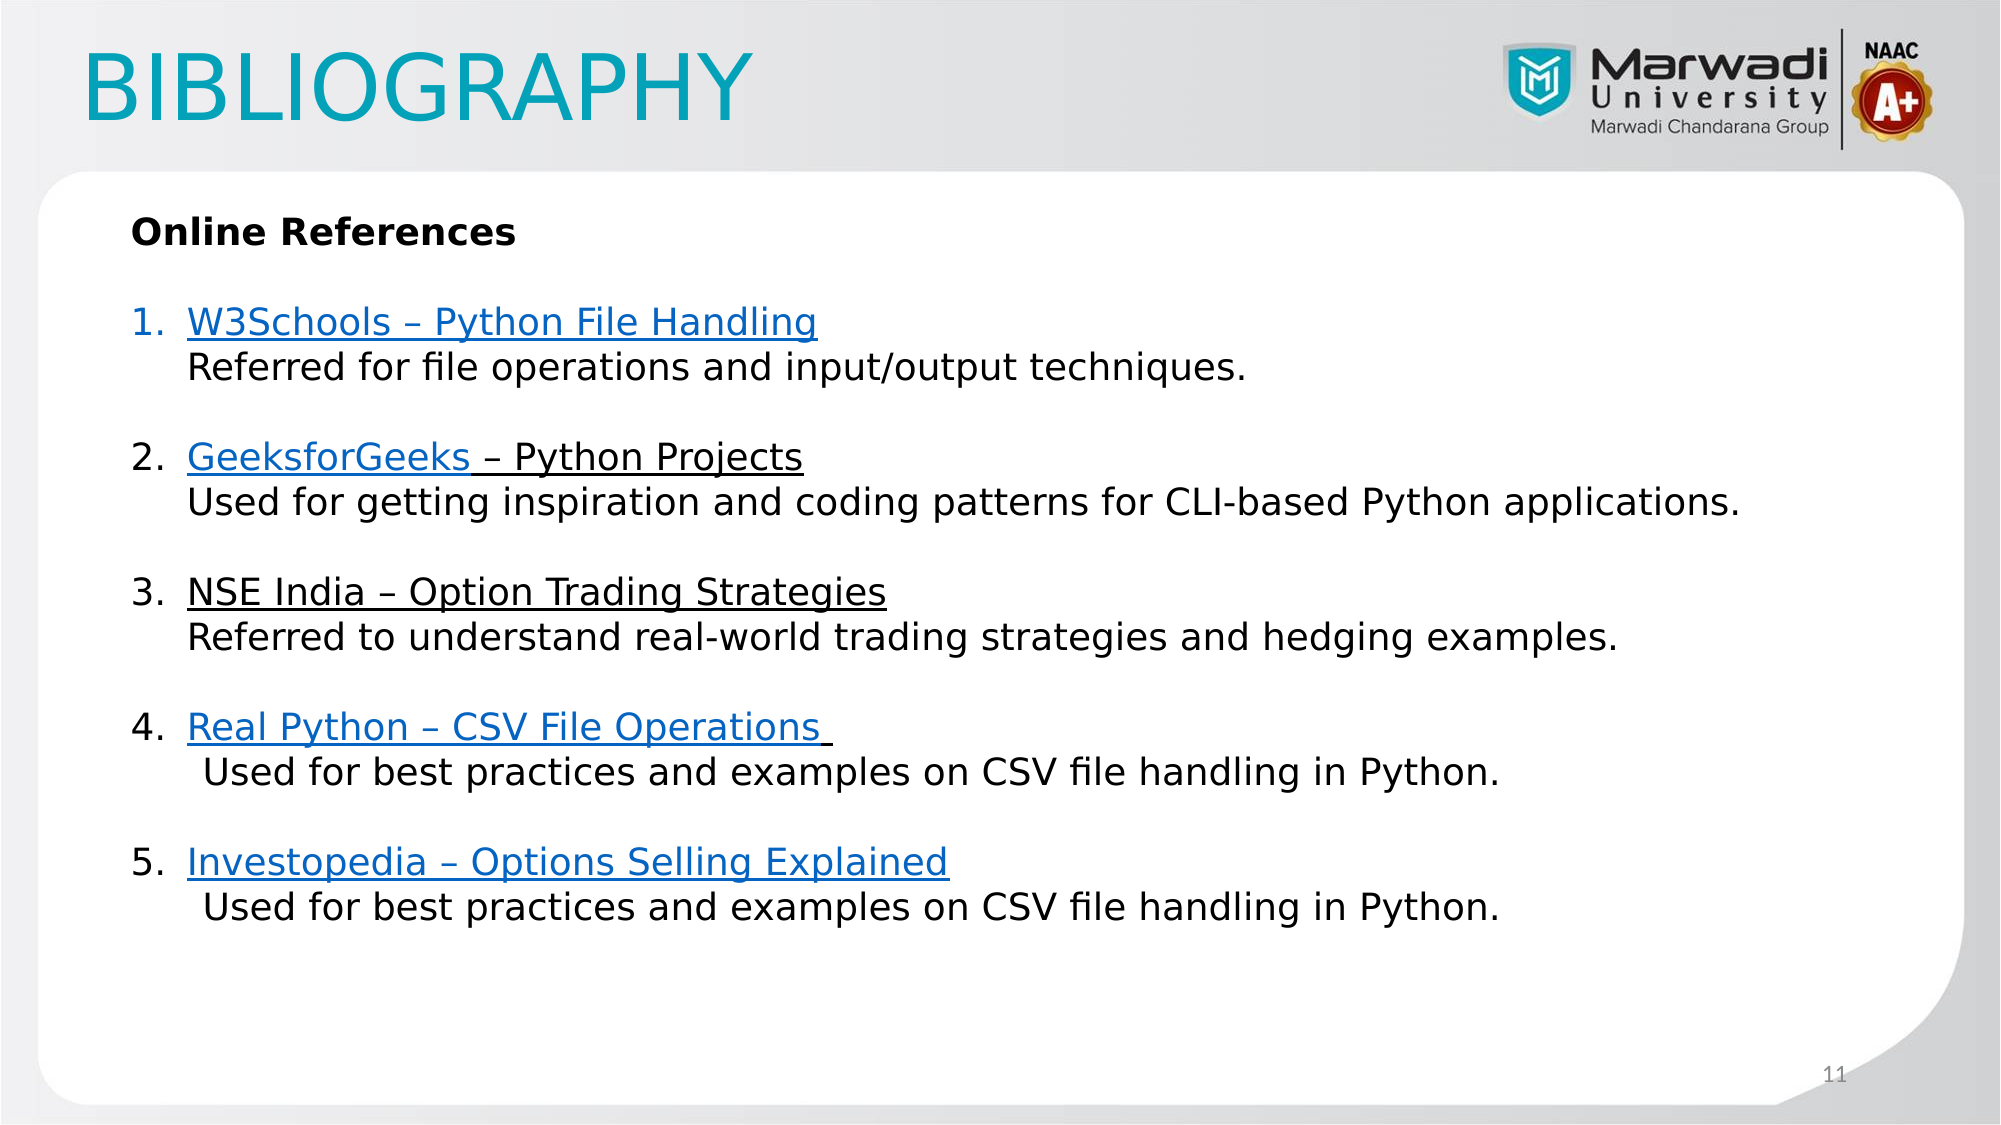

# BIBLIOGRAPHY
Online References

W3Schools – Python File Handling
Referred for file operations and input/output techniques.

GeeksforGeeks – Python Projects
Used for getting inspiration and coding patterns for CLI-based Python applications.

NSE India – Option Trading Strategies
Referred to understand real-world trading strategies and hedging examples.

Real Python – CSV File Operations
      Used for best practices and examples on CSV file handling in Python.

Investopedia – Options Selling Explained
      Used for best practices and examples on CSV file handling in Python.

11